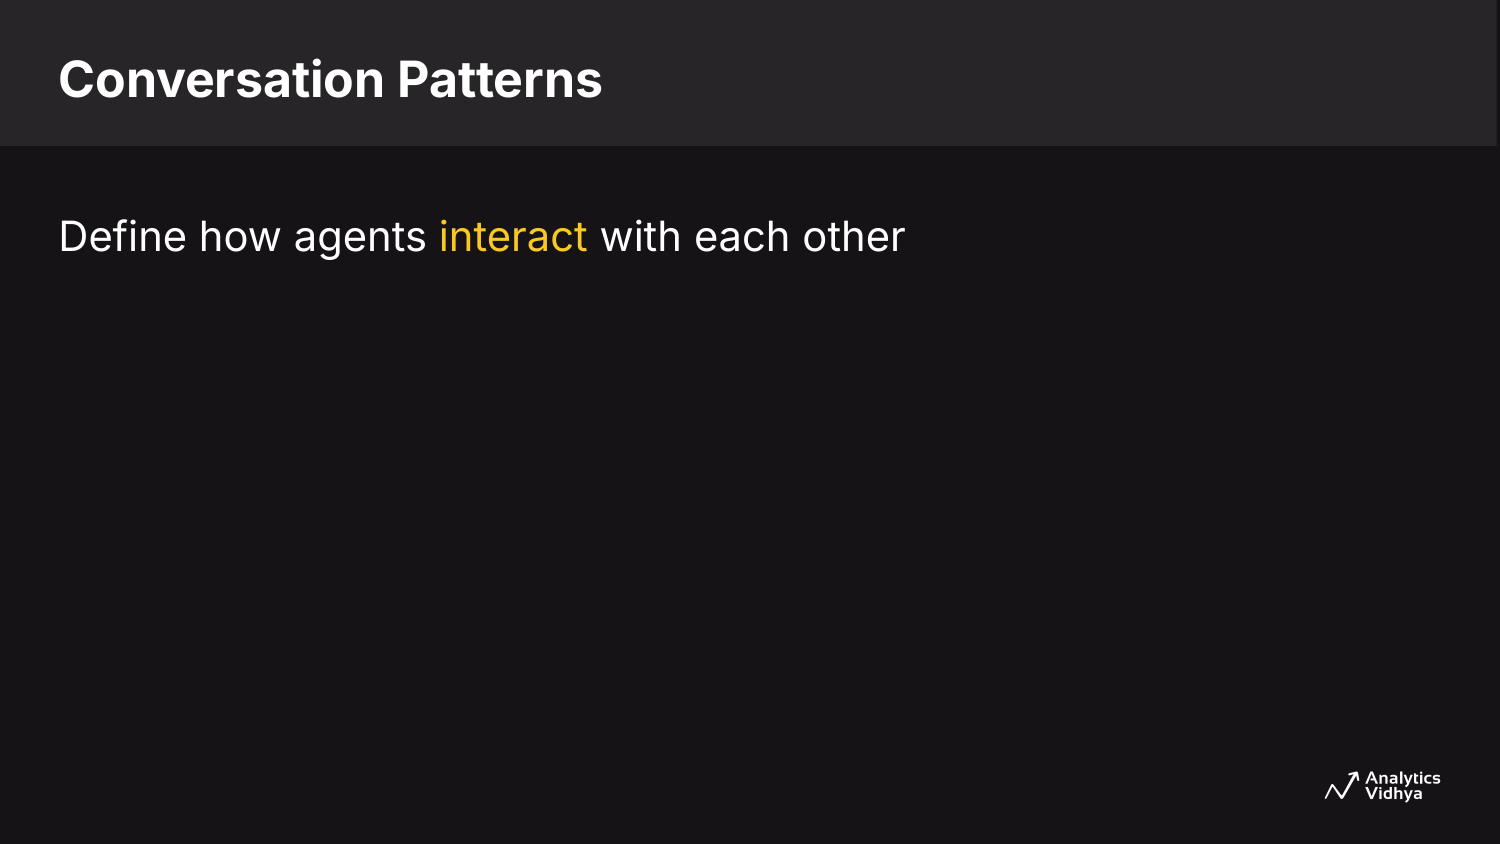

Conversation Patterns
Define how agents interact with each other